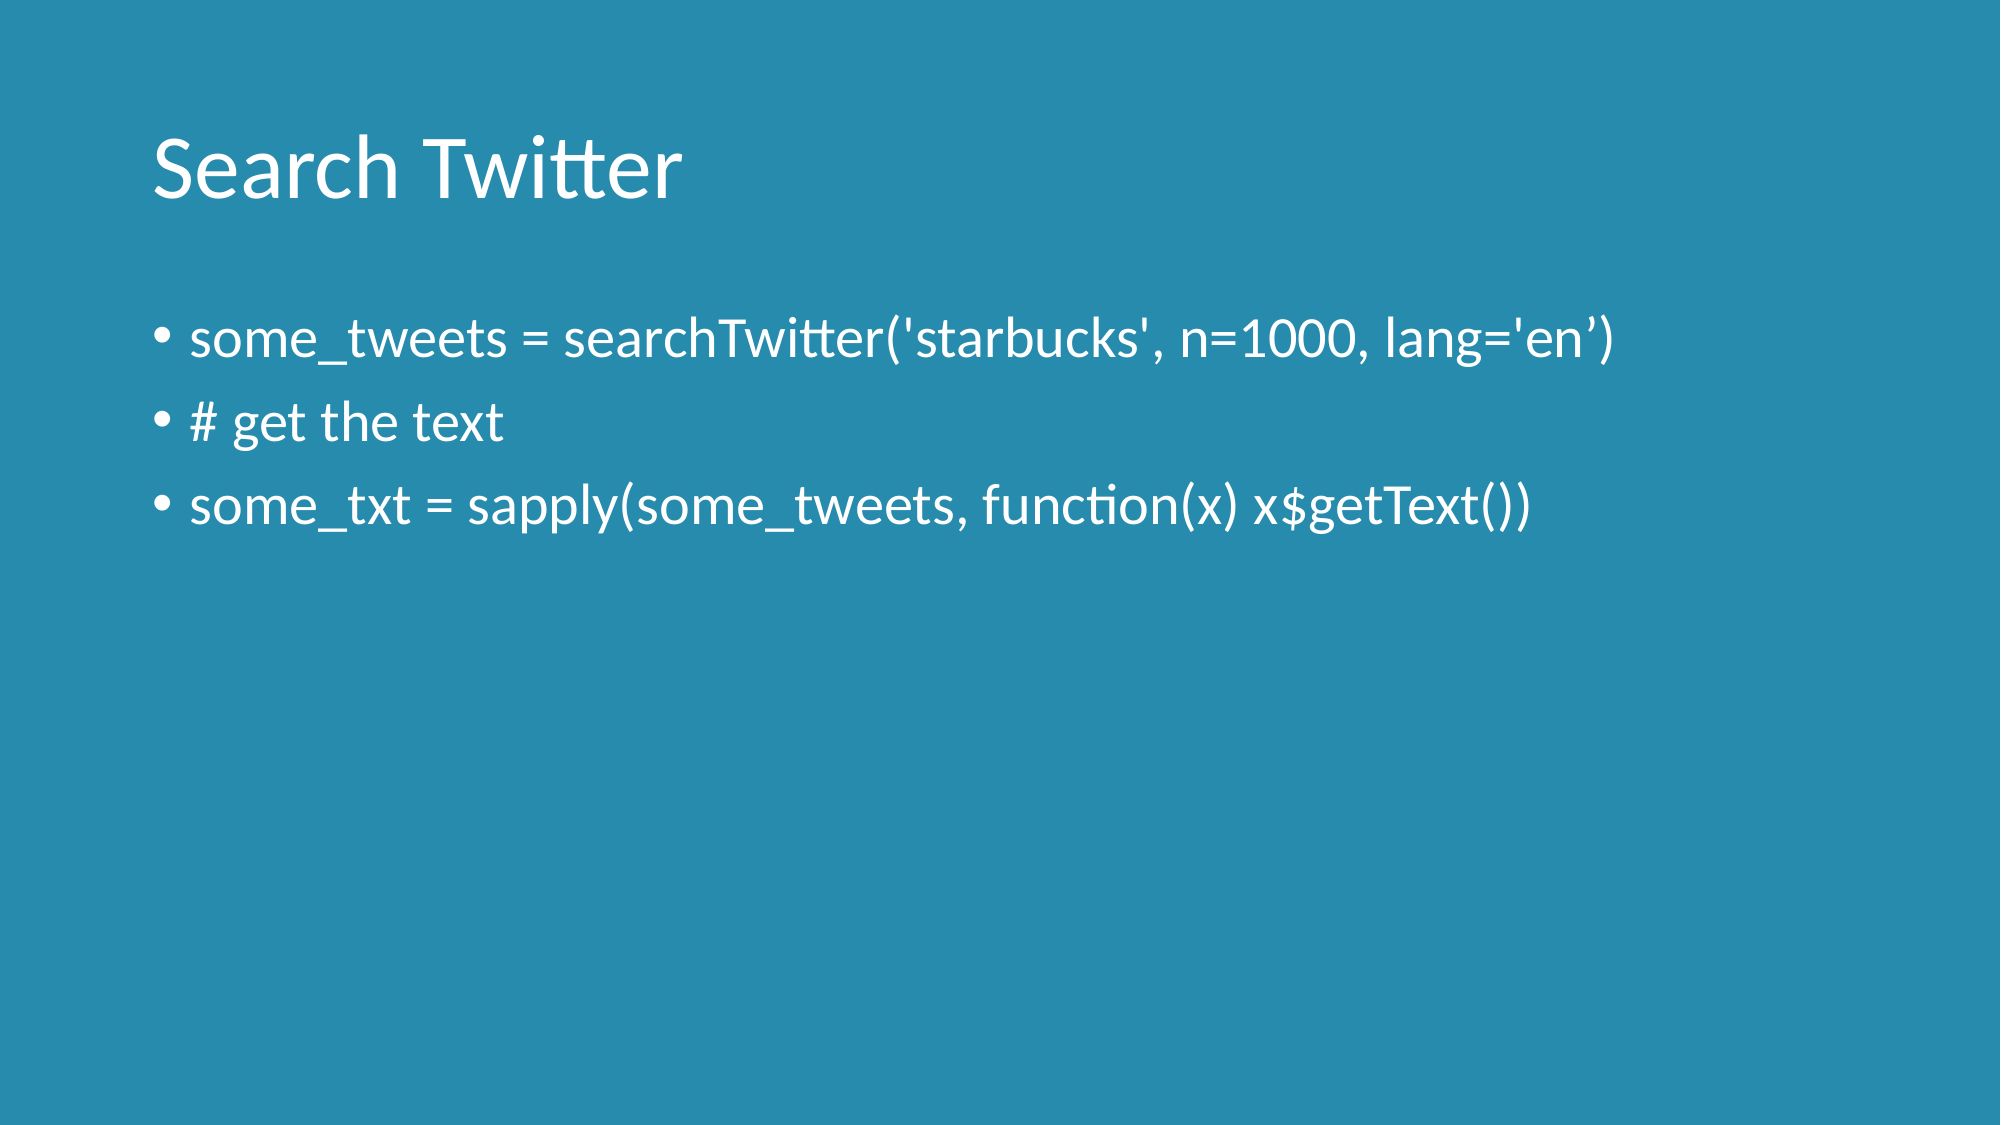

# Search Twitter
some_tweets = searchTwitter('starbucks', n=1000, lang='en’)
# get the text
some_txt = sapply(some_tweets, function(x) x$getText())